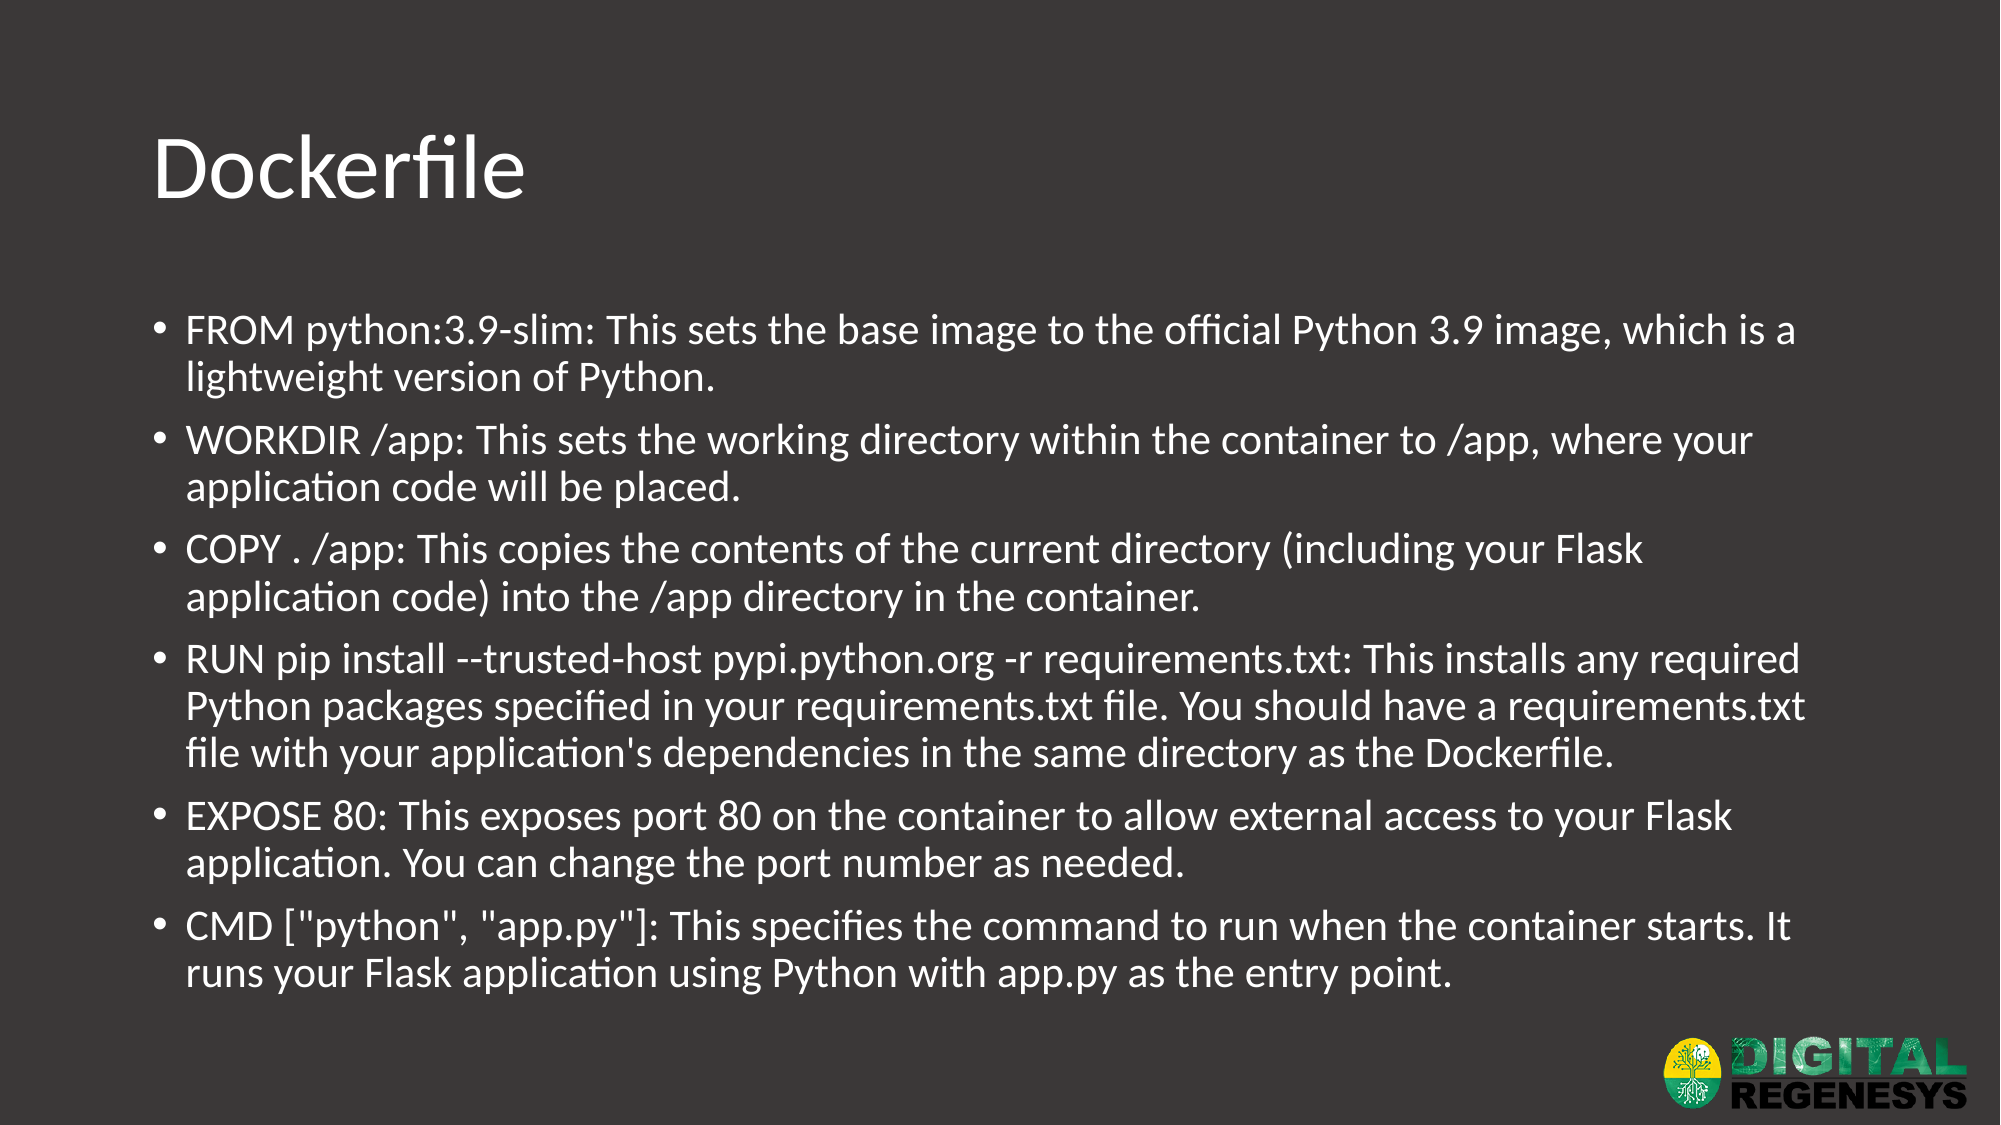

# Dockerfile
FROM python:3.9-slim: This sets the base image to the official Python 3.9 image, which is a lightweight version of Python.
WORKDIR /app: This sets the working directory within the container to /app, where your application code will be placed.
COPY . /app: This copies the contents of the current directory (including your Flask application code) into the /app directory in the container.
RUN pip install --trusted-host pypi.python.org -r requirements.txt: This installs any required Python packages specified in your requirements.txt file. You should have a requirements.txt file with your application's dependencies in the same directory as the Dockerfile.
EXPOSE 80: This exposes port 80 on the container to allow external access to your Flask application. You can change the port number as needed.
CMD ["python", "app.py"]: This specifies the command to run when the container starts. It runs your Flask application using Python with app.py as the entry point.